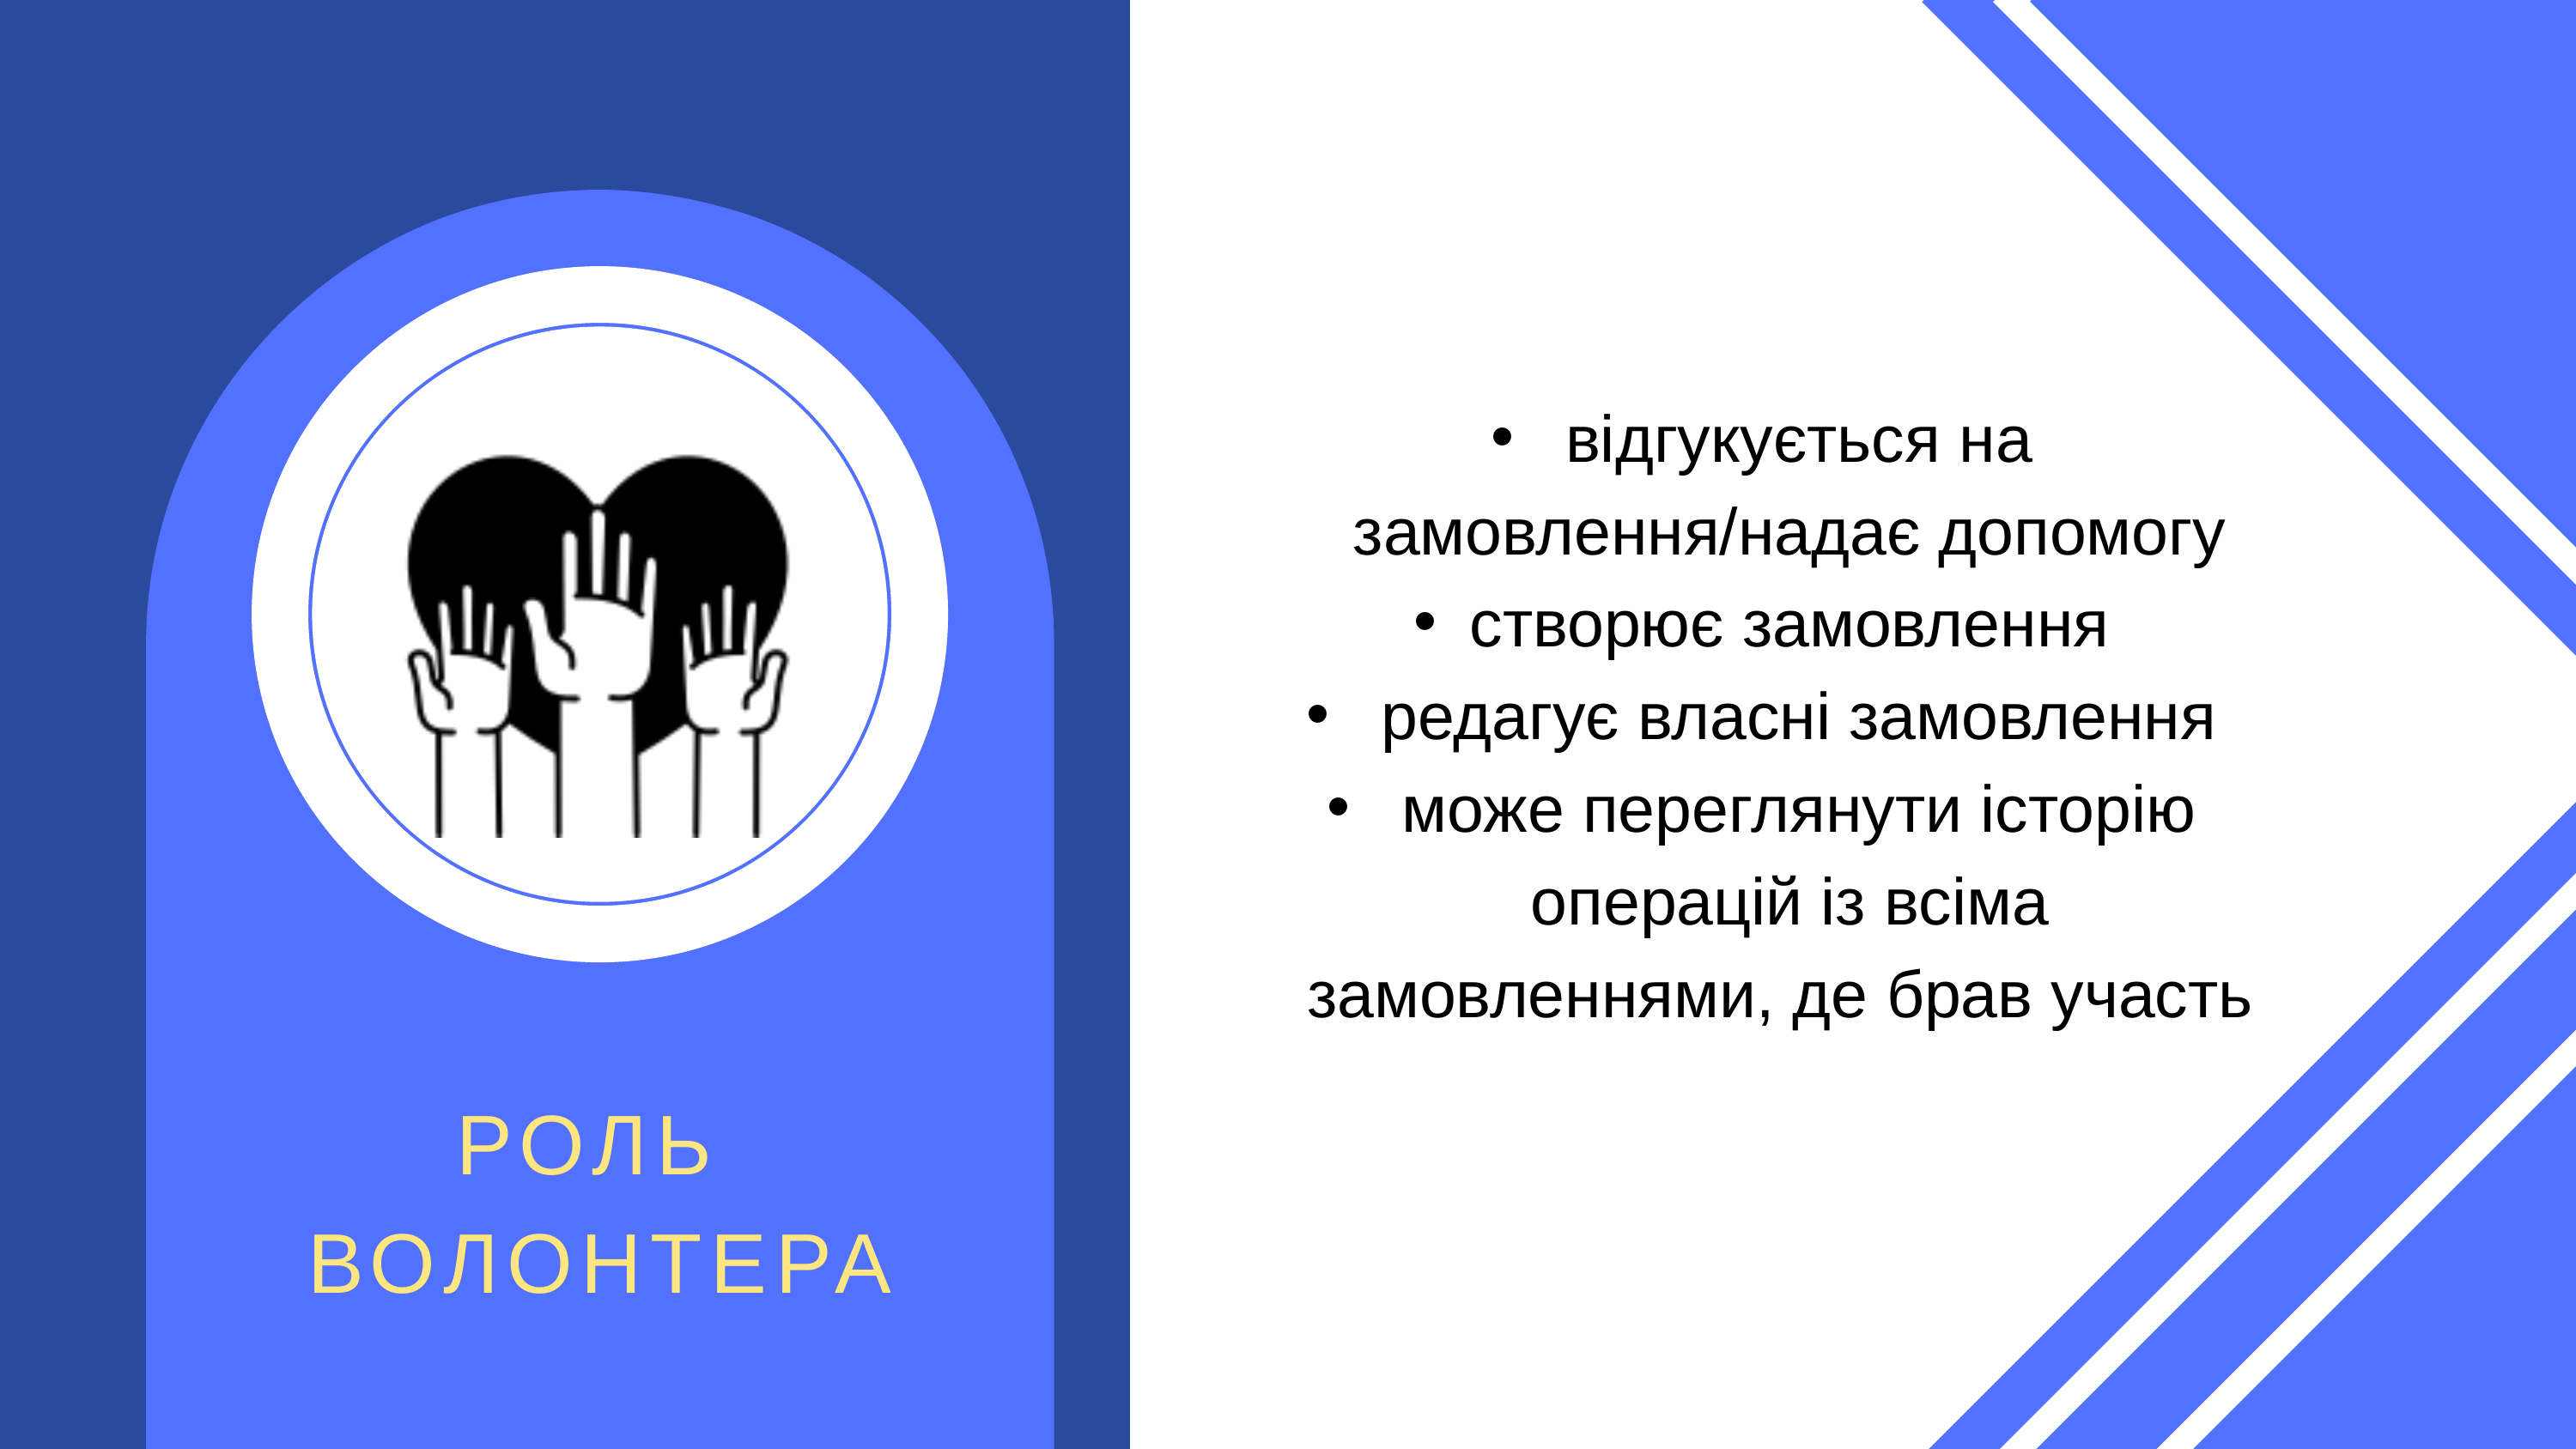

відгукується на замовлення/надає допомогу
створює замовлення
 редагує власні замовлення
 може переглянути історію операцій із всіма замовленнями, де брав участь

РОЛЬ
ВОЛОНТЕРА